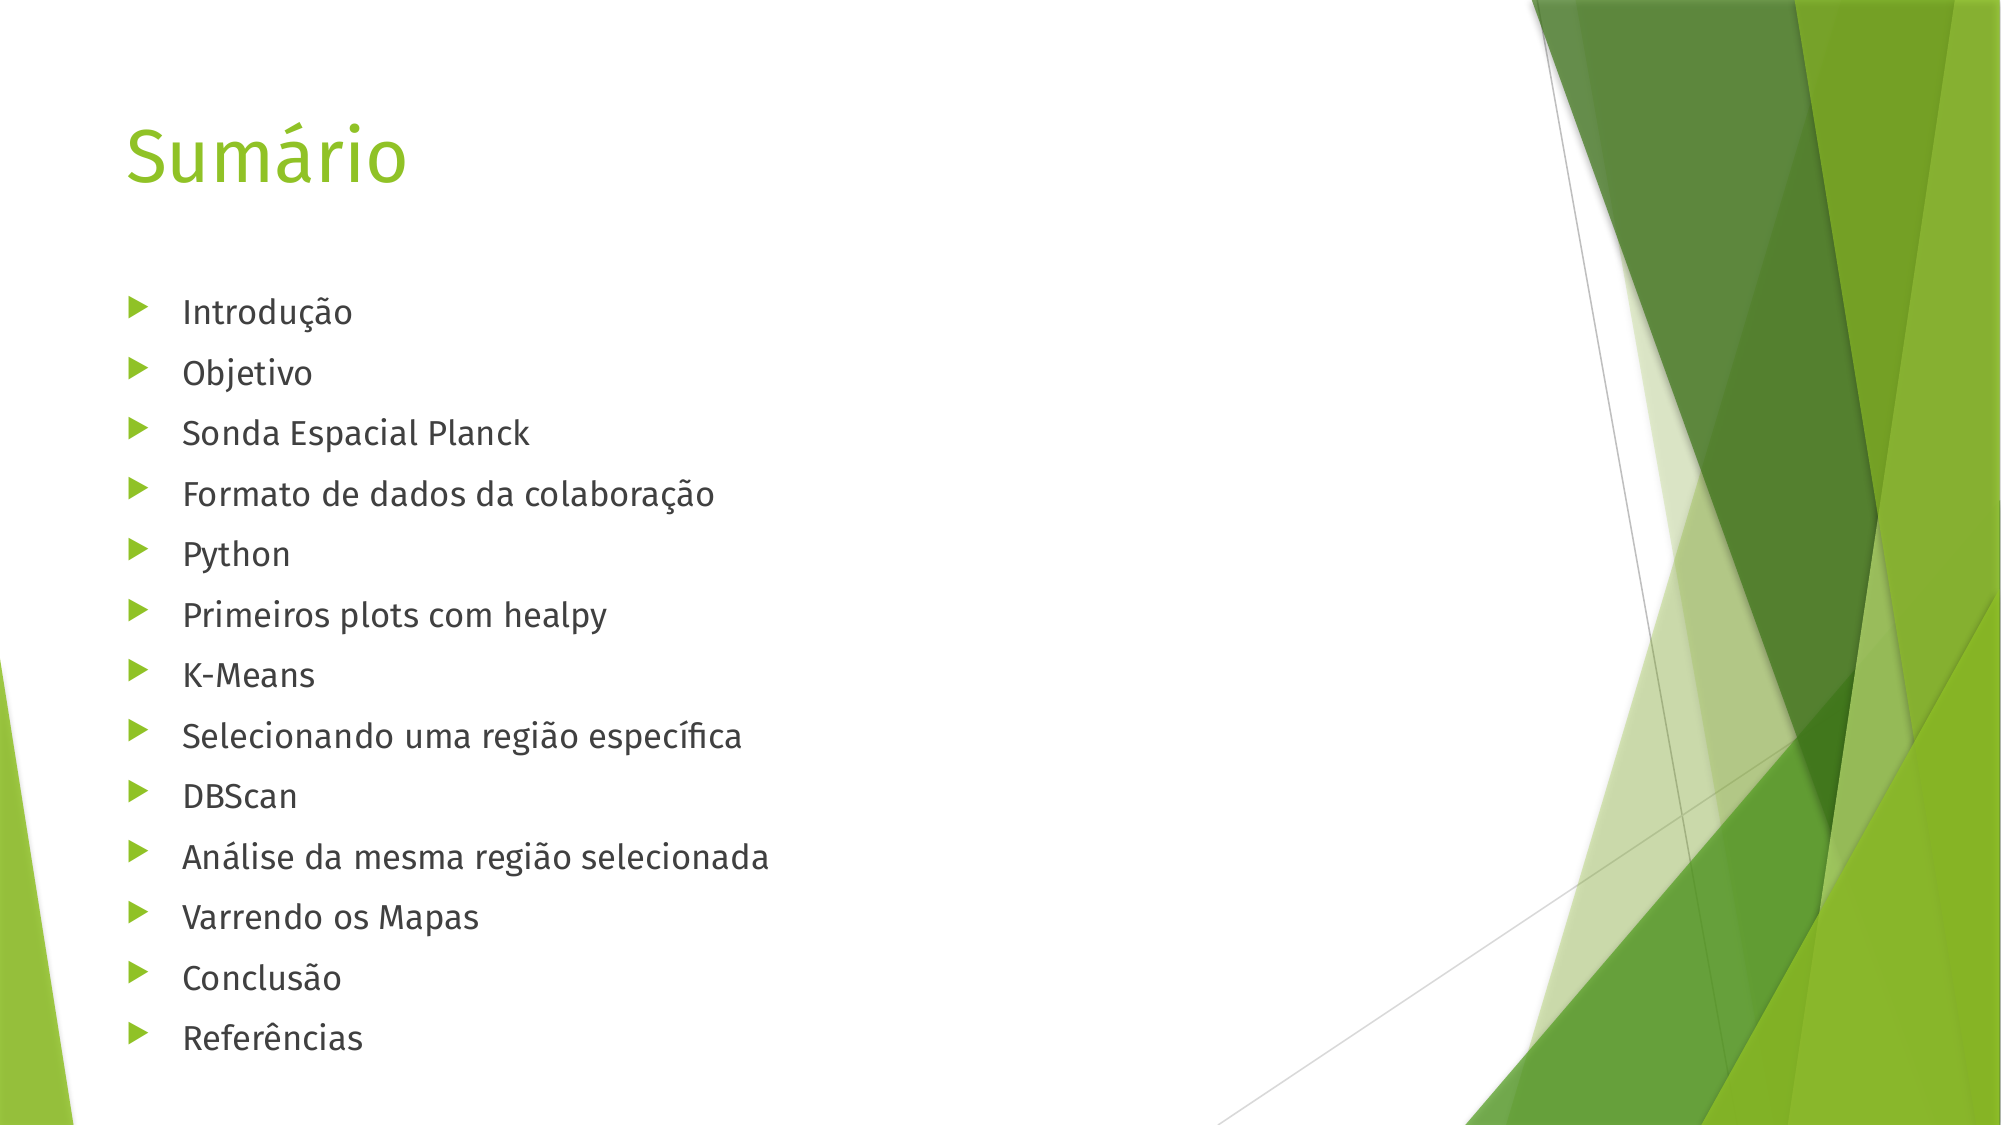

# Sumário
Introdução
Objetivo
Sonda Espacial Planck
Formato de dados da colaboração
Python
Primeiros plots com healpy
K-Means
Selecionando uma região específica
DBScan
Análise da mesma região selecionada
Varrendo os Mapas
Conclusão
Referências